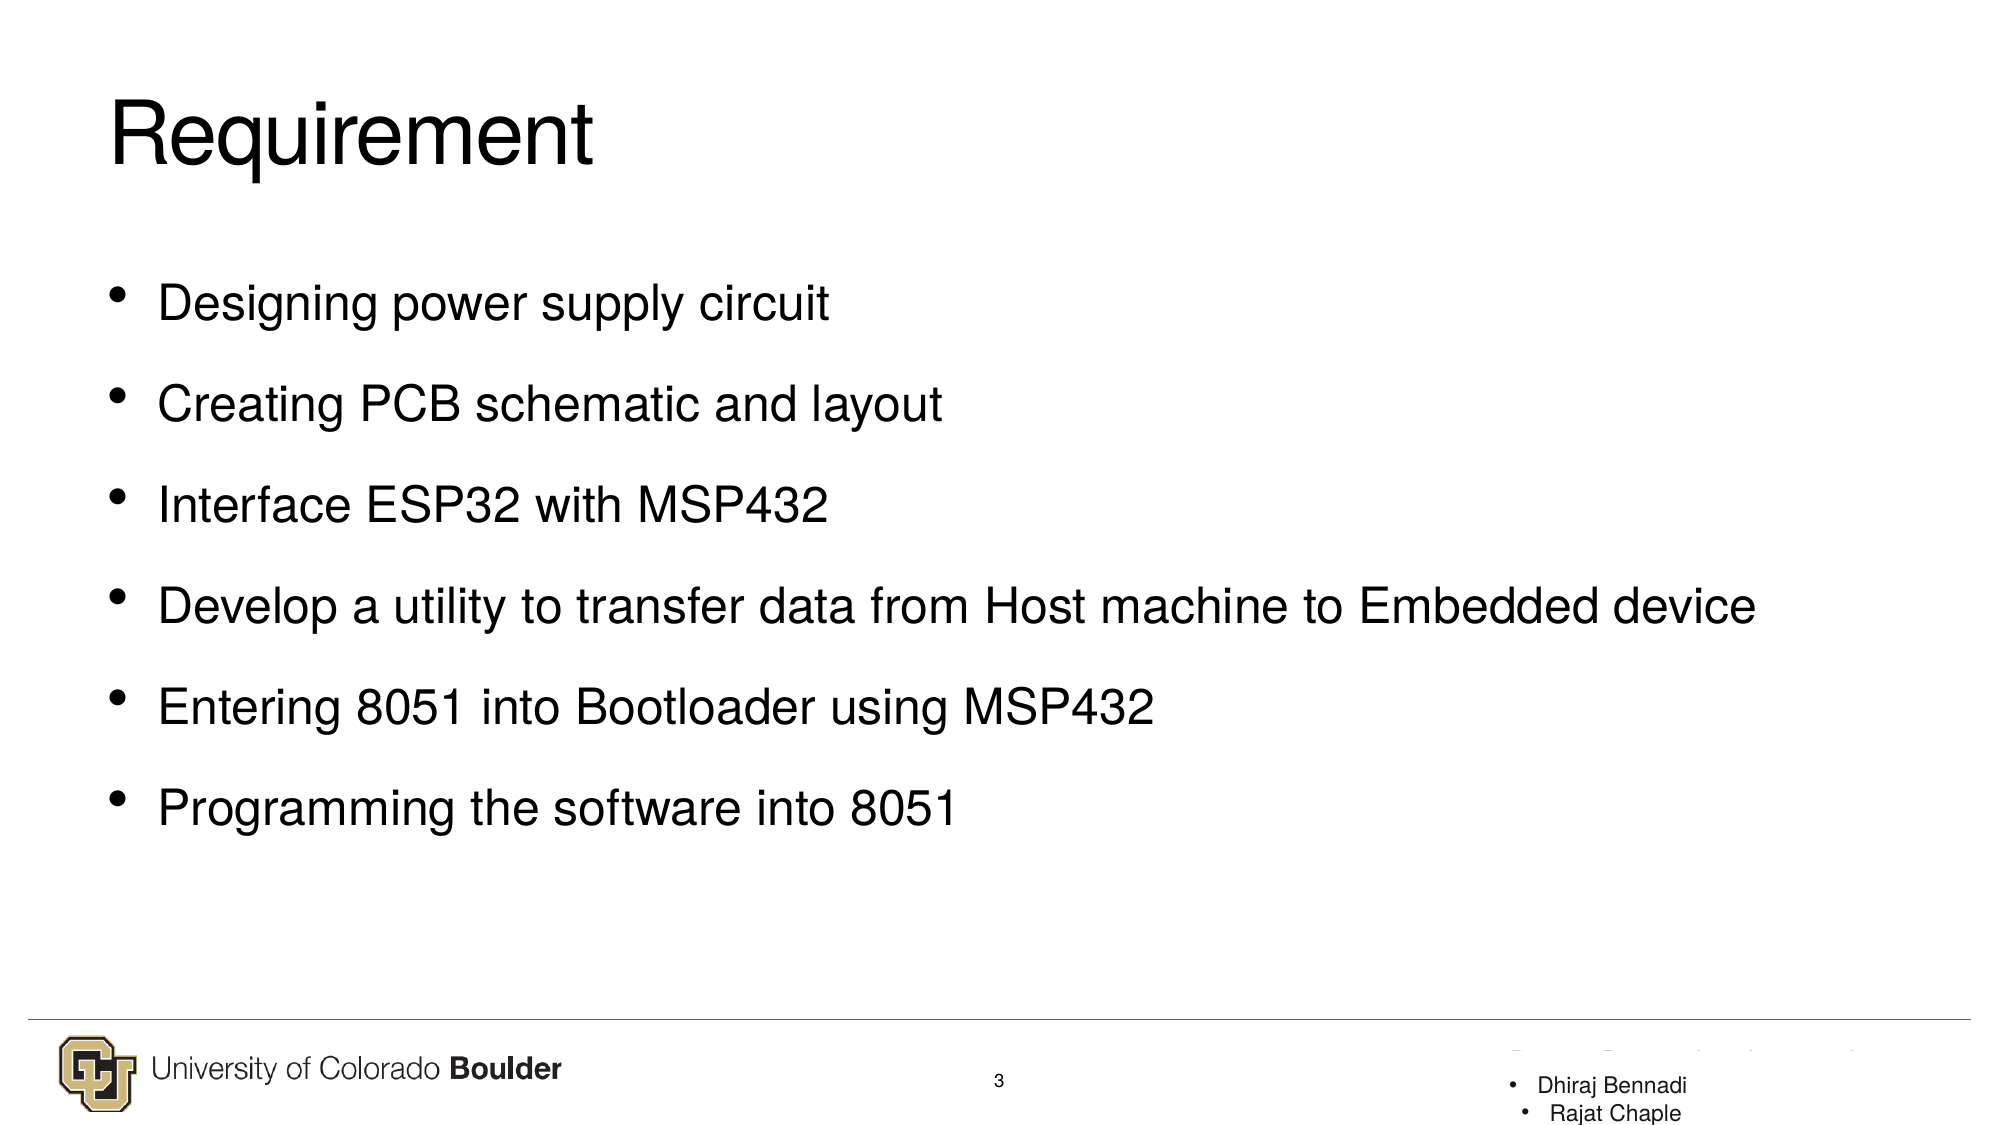

# Requirement
Designing power supply circuit
Creating PCB schematic and layout
Interface ESP32 with MSP432
Develop a utility to transfer data from Host machine to Embedded device
Entering 8051 into Bootloader using MSP432
Programming the software into 8051

3